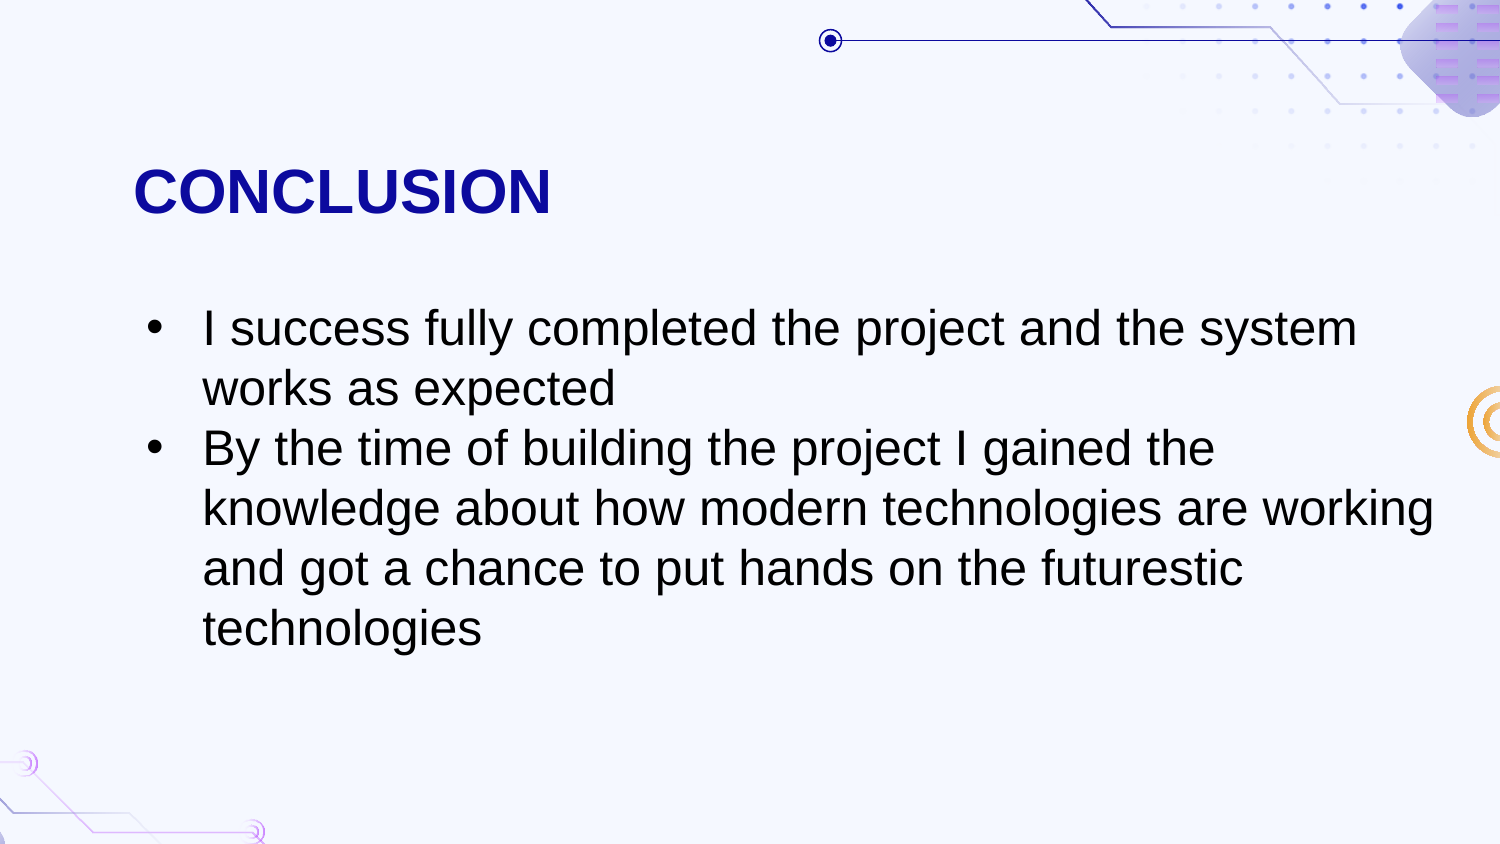

# CONCLUSION
I success fully completed the project and the system works as expected
By the time of building the project I gained the knowledge about how modern technologies are working and got a chance to put hands on the futurestic technologies